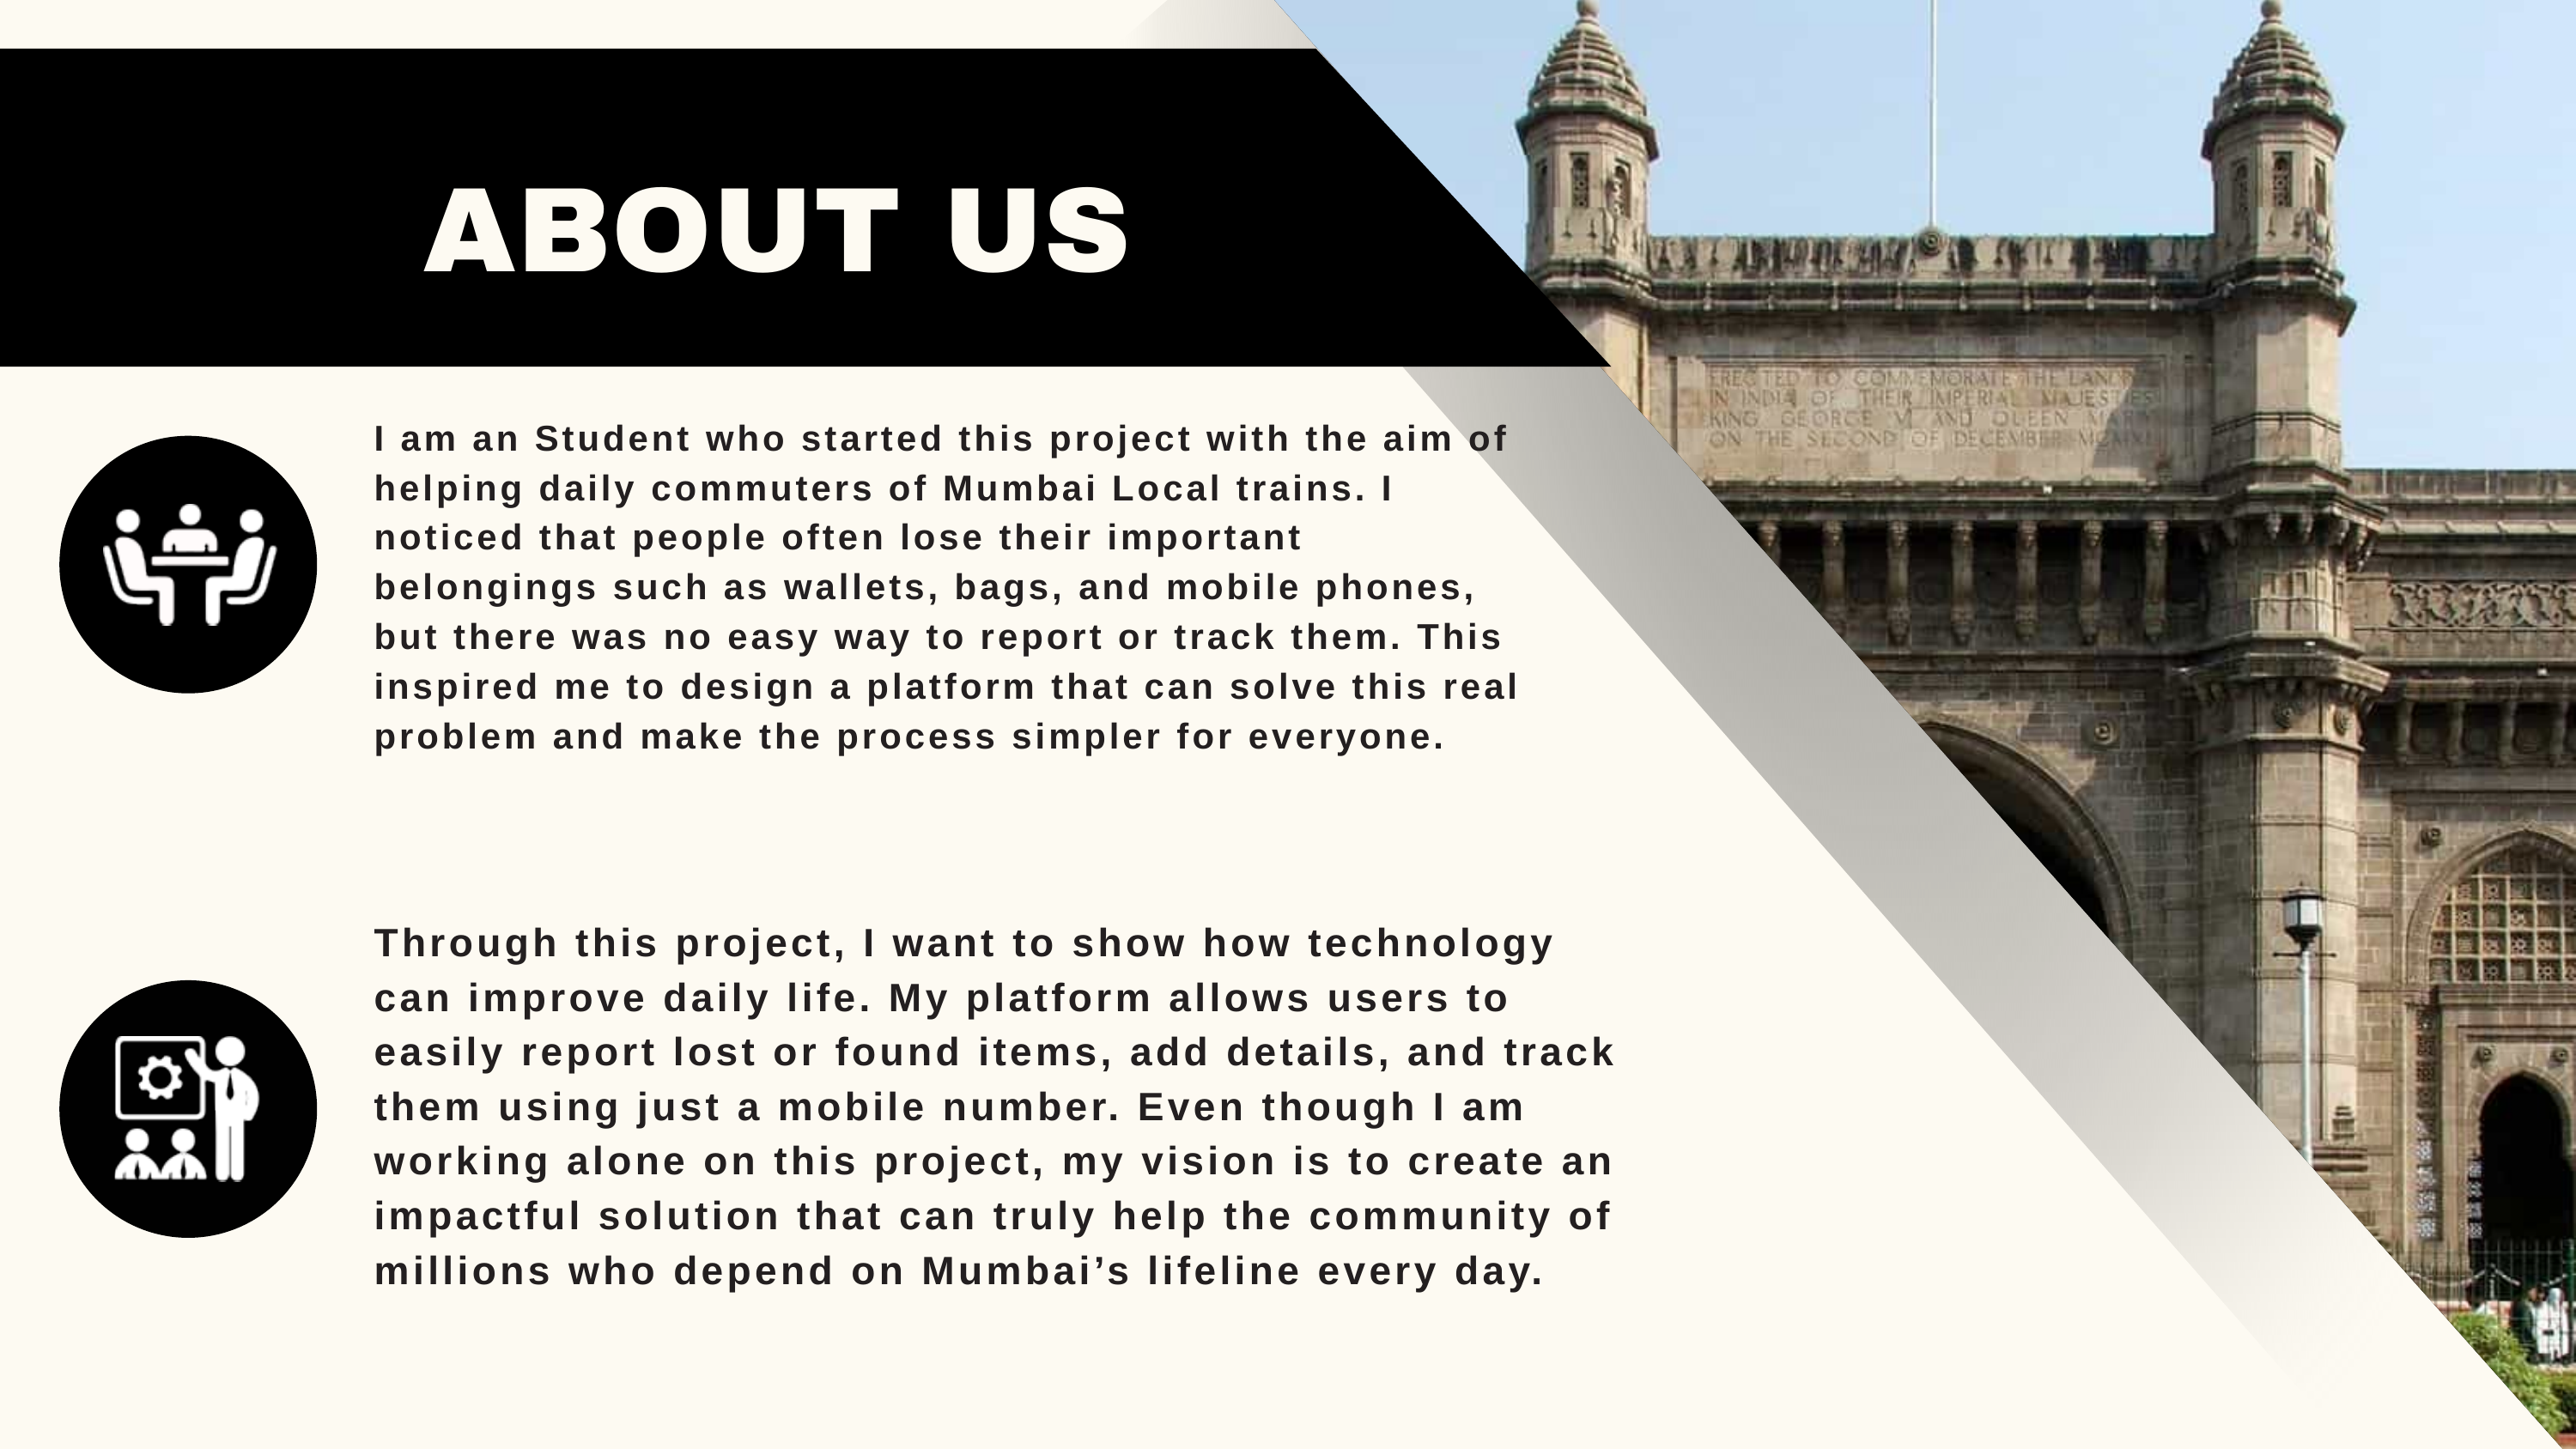

ABOUT US
I am an Student who started this project with the aim of helping daily commuters of Mumbai Local trains. I noticed that people often lose their important belongings such as wallets, bags, and mobile phones, but there was no easy way to report or track them. This inspired me to design a platform that can solve this real problem and make the process simpler for everyone.

Through this project, I want to show how technology can improve daily life. My platform allows users to easily report lost or found items, add details, and track them using just a mobile number. Even though I am working alone on this project, my vision is to create an impactful solution that can truly help the community of millions who depend on Mumbai’s lifeline every day.